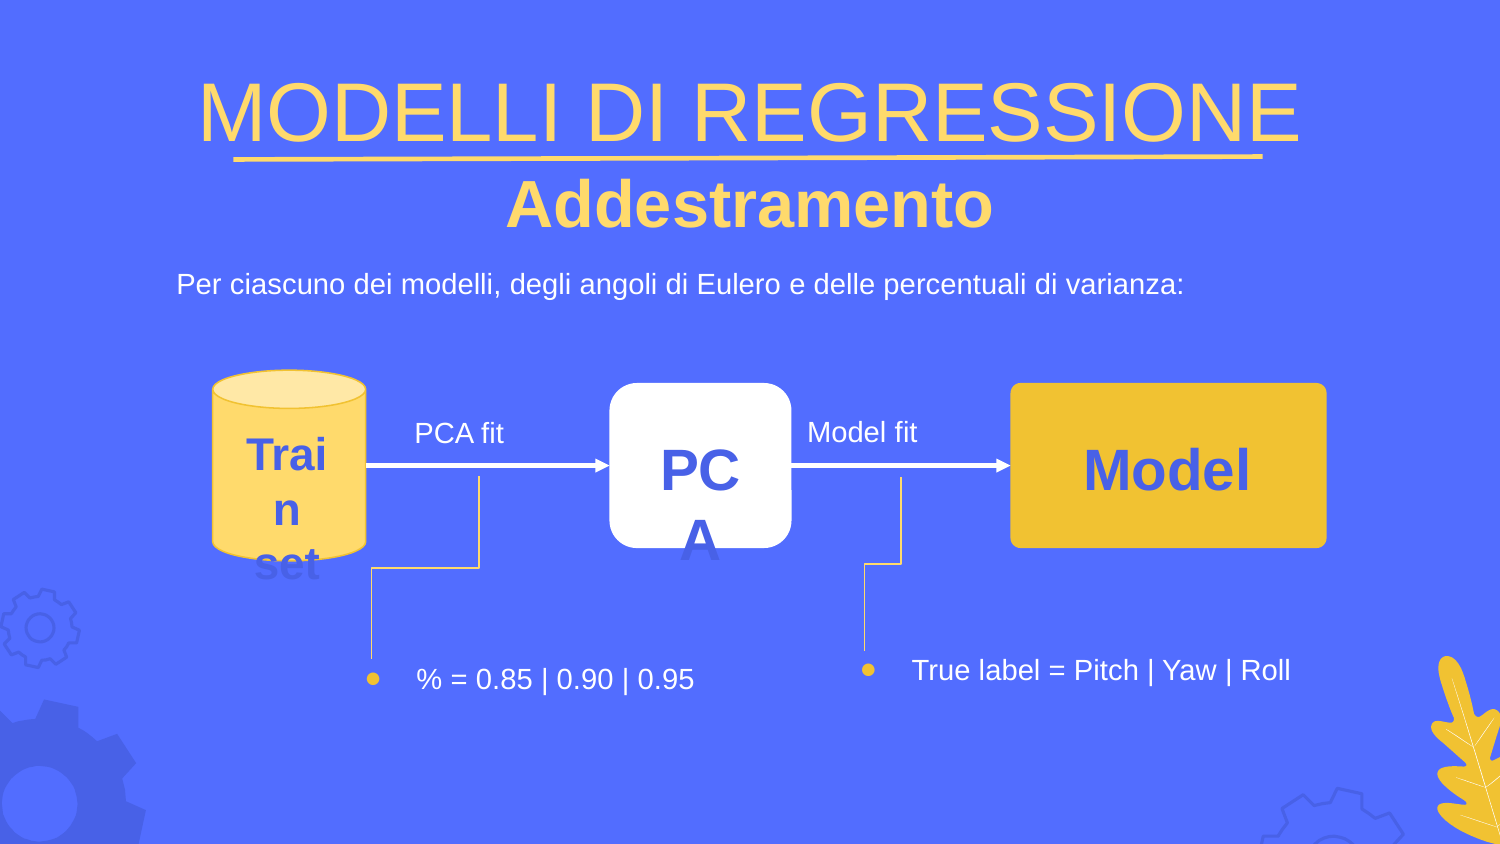

# MODELLI DI REGRESSIONE
Addestramento
Per ciascuno dei modelli, degli angoli di Eulero e delle percentuali di varianza:

Model fit
PCA fit
Train set
PCA
Model

True label = Pitch | Yaw | Roll
% = 0.85 | 0.90 | 0.95